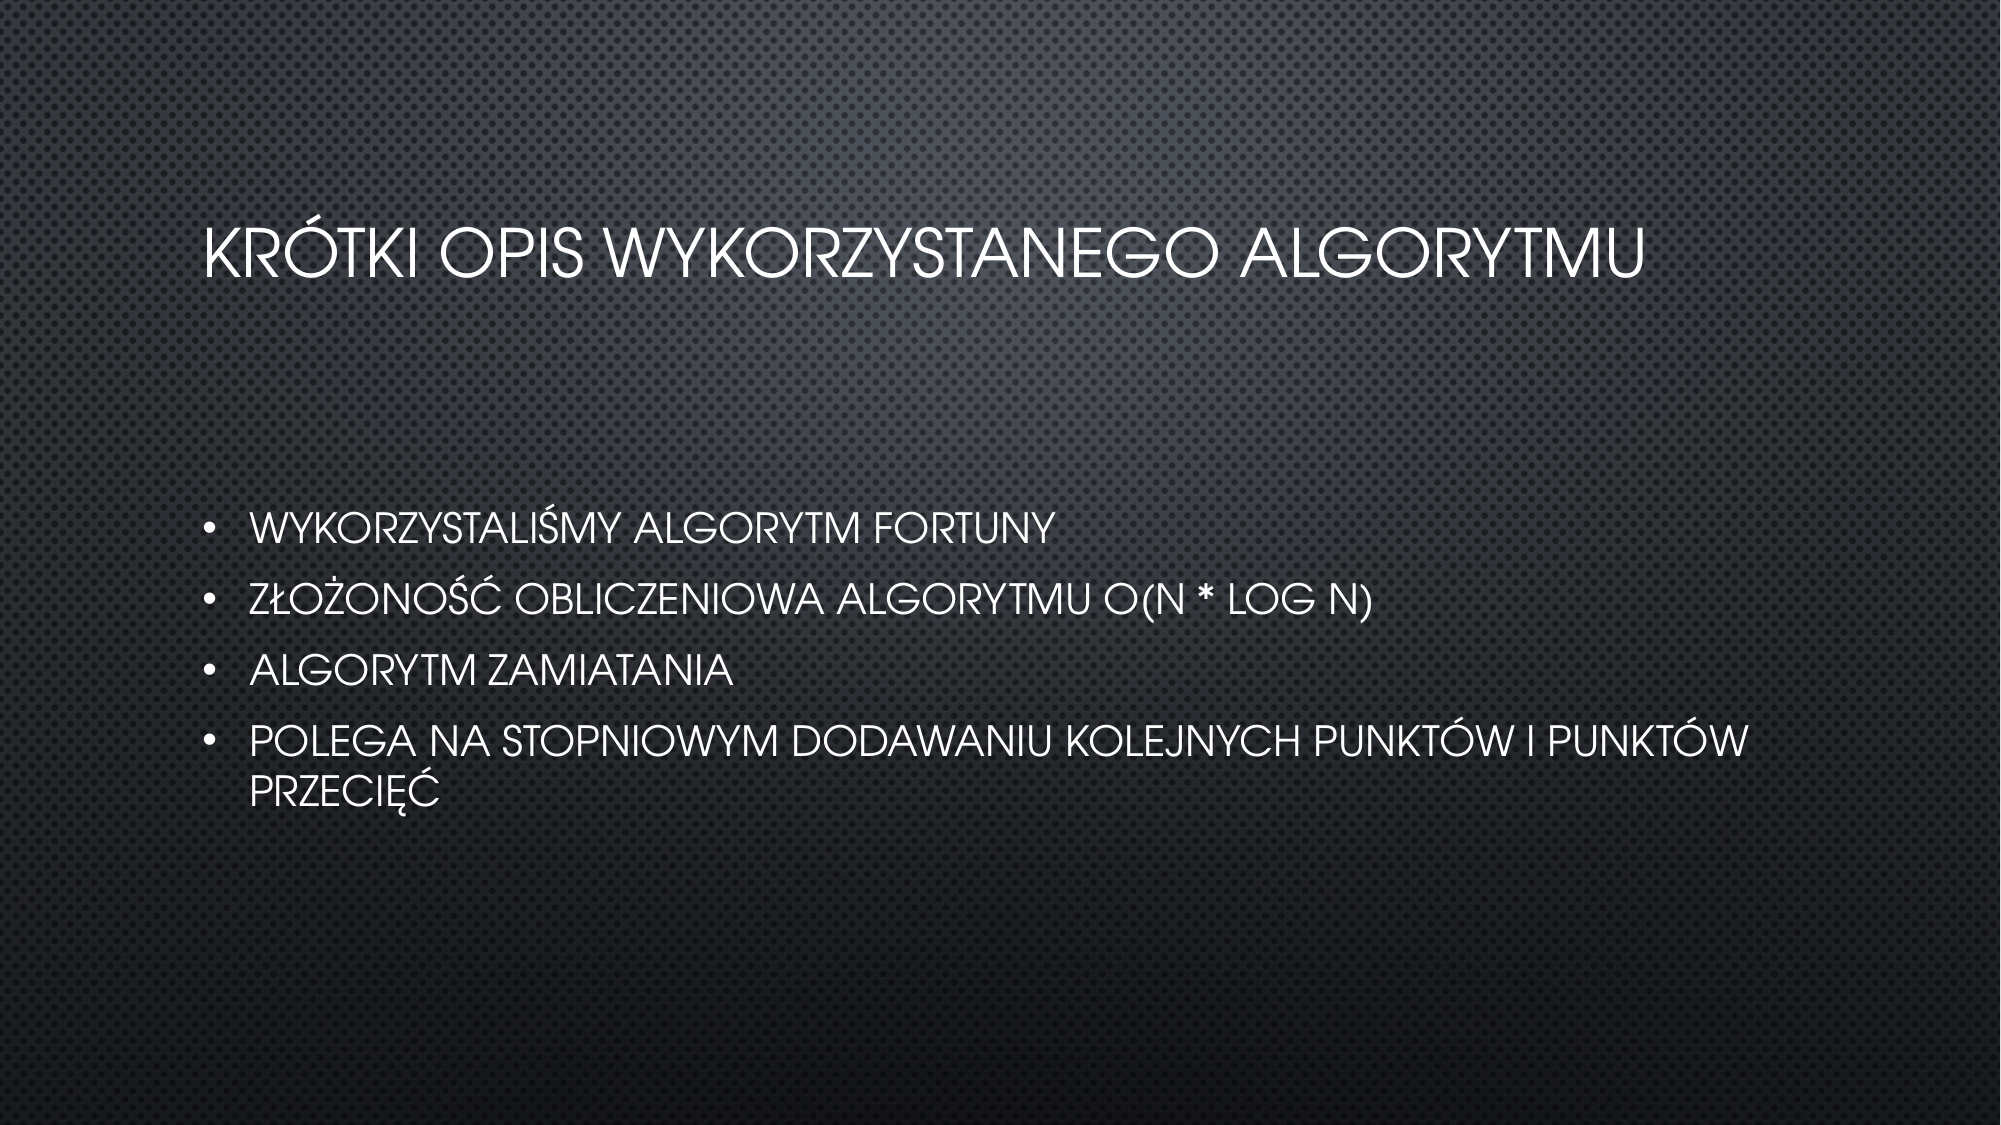

# Krótki opis wykorzystanego algorytmu
Wykorzystaliśmy Algorytm Fortuny
Złożoność obliczeniowa algorytmu O(n * log n)
Algorytm zamiatania
Polega na stopniowym dodawaniu kolejnych punktów i punktów przecięć